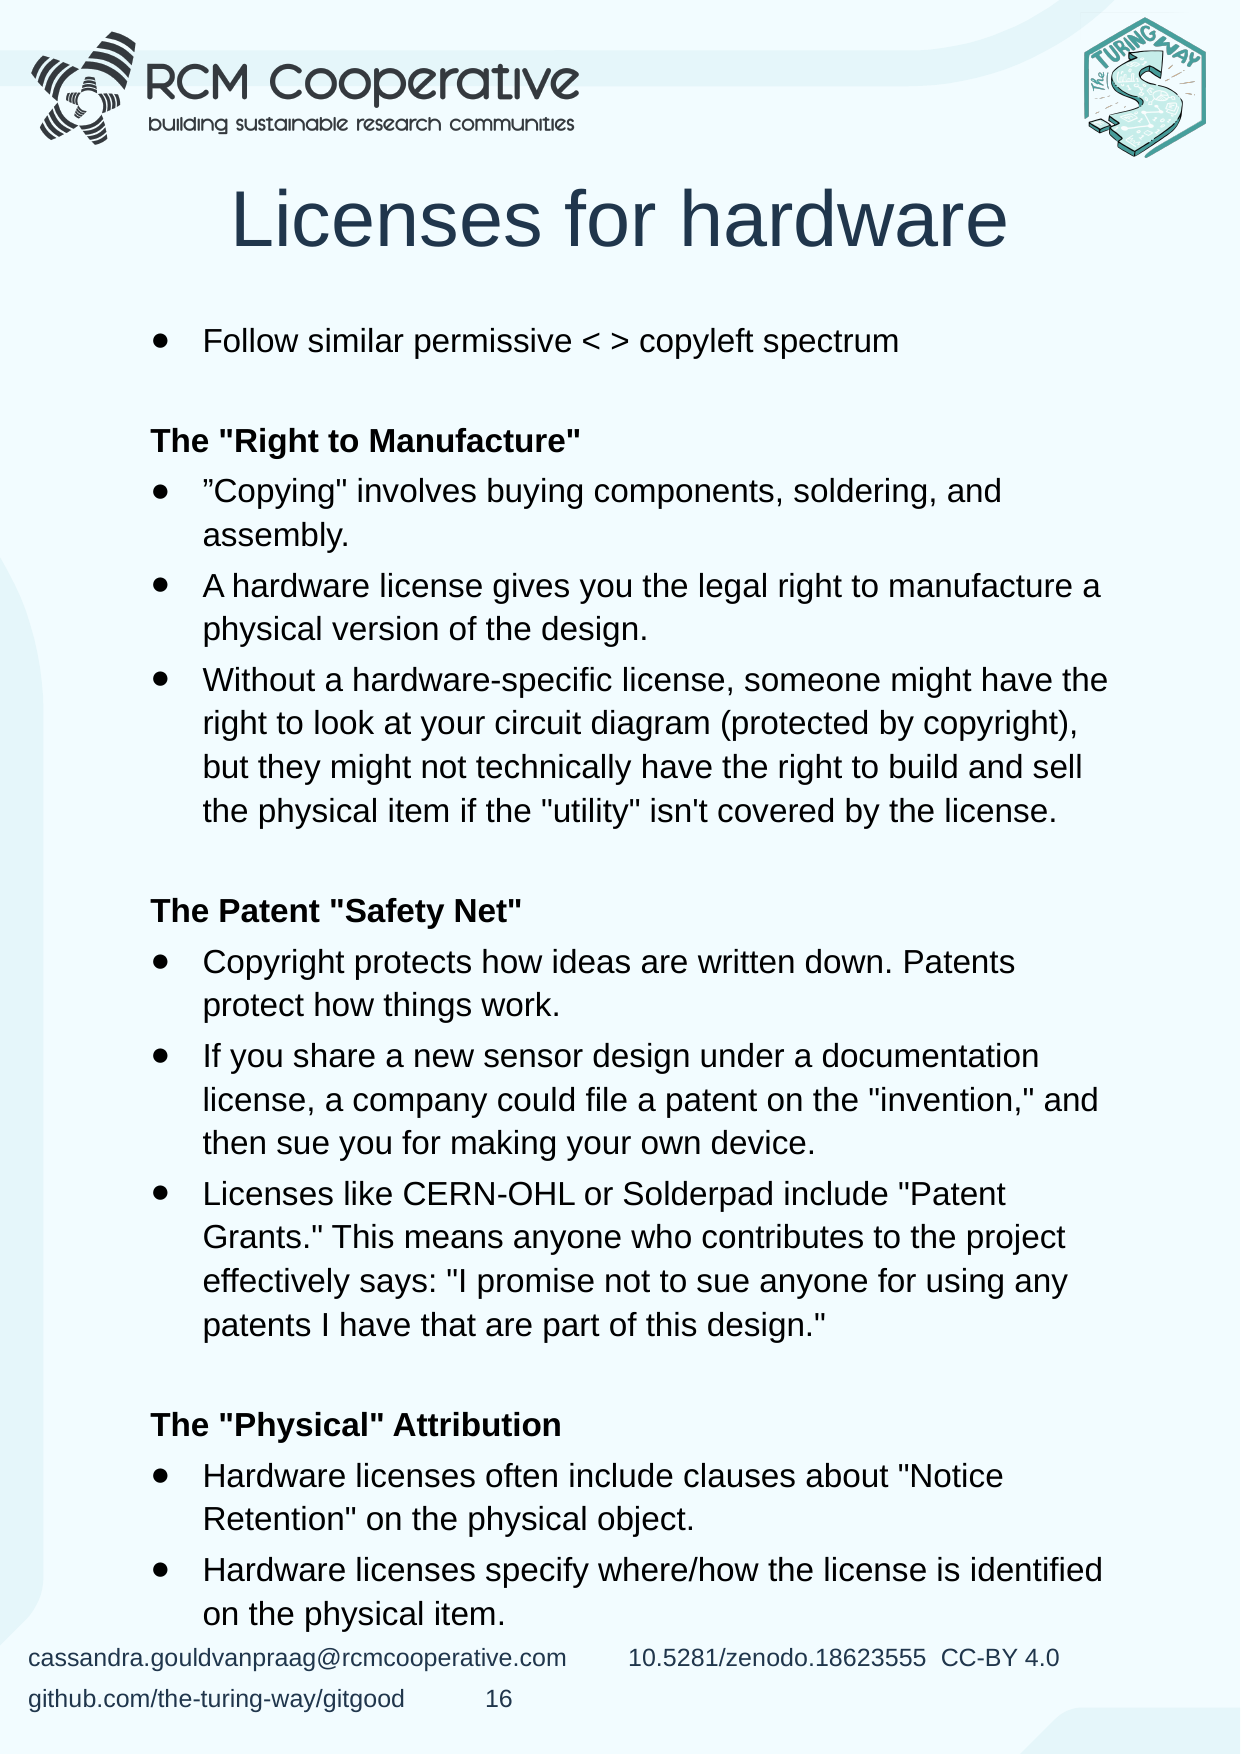

# Licenses for hardware
Follow similar permissive < > copyleft spectrum

The "Right to Manufacture"
”Copying" involves buying components, soldering, and assembly.
A hardware license gives you the legal right to manufacture a physical version of the design.
Without a hardware-specific license, someone might have the right to look at your circuit diagram (protected by copyright), but they might not technically have the right to build and sell the physical item if the "utility" isn't covered by the license.

The Patent "Safety Net"
Copyright protects how ideas are written down. Patents protect how things work.
If you share a new sensor design under a documentation license, a company could file a patent on the "invention," and then sue you for making your own device.
Licenses like CERN-OHL or Solderpad include "Patent Grants." This means anyone who contributes to the project effectively says: "I promise not to sue anyone for using any patents I have that are part of this design."

The "Physical" Attribution
Hardware licenses often include clauses about "Notice Retention" on the physical object.
Hardware licenses specify where/how the license is identified on the physical item.